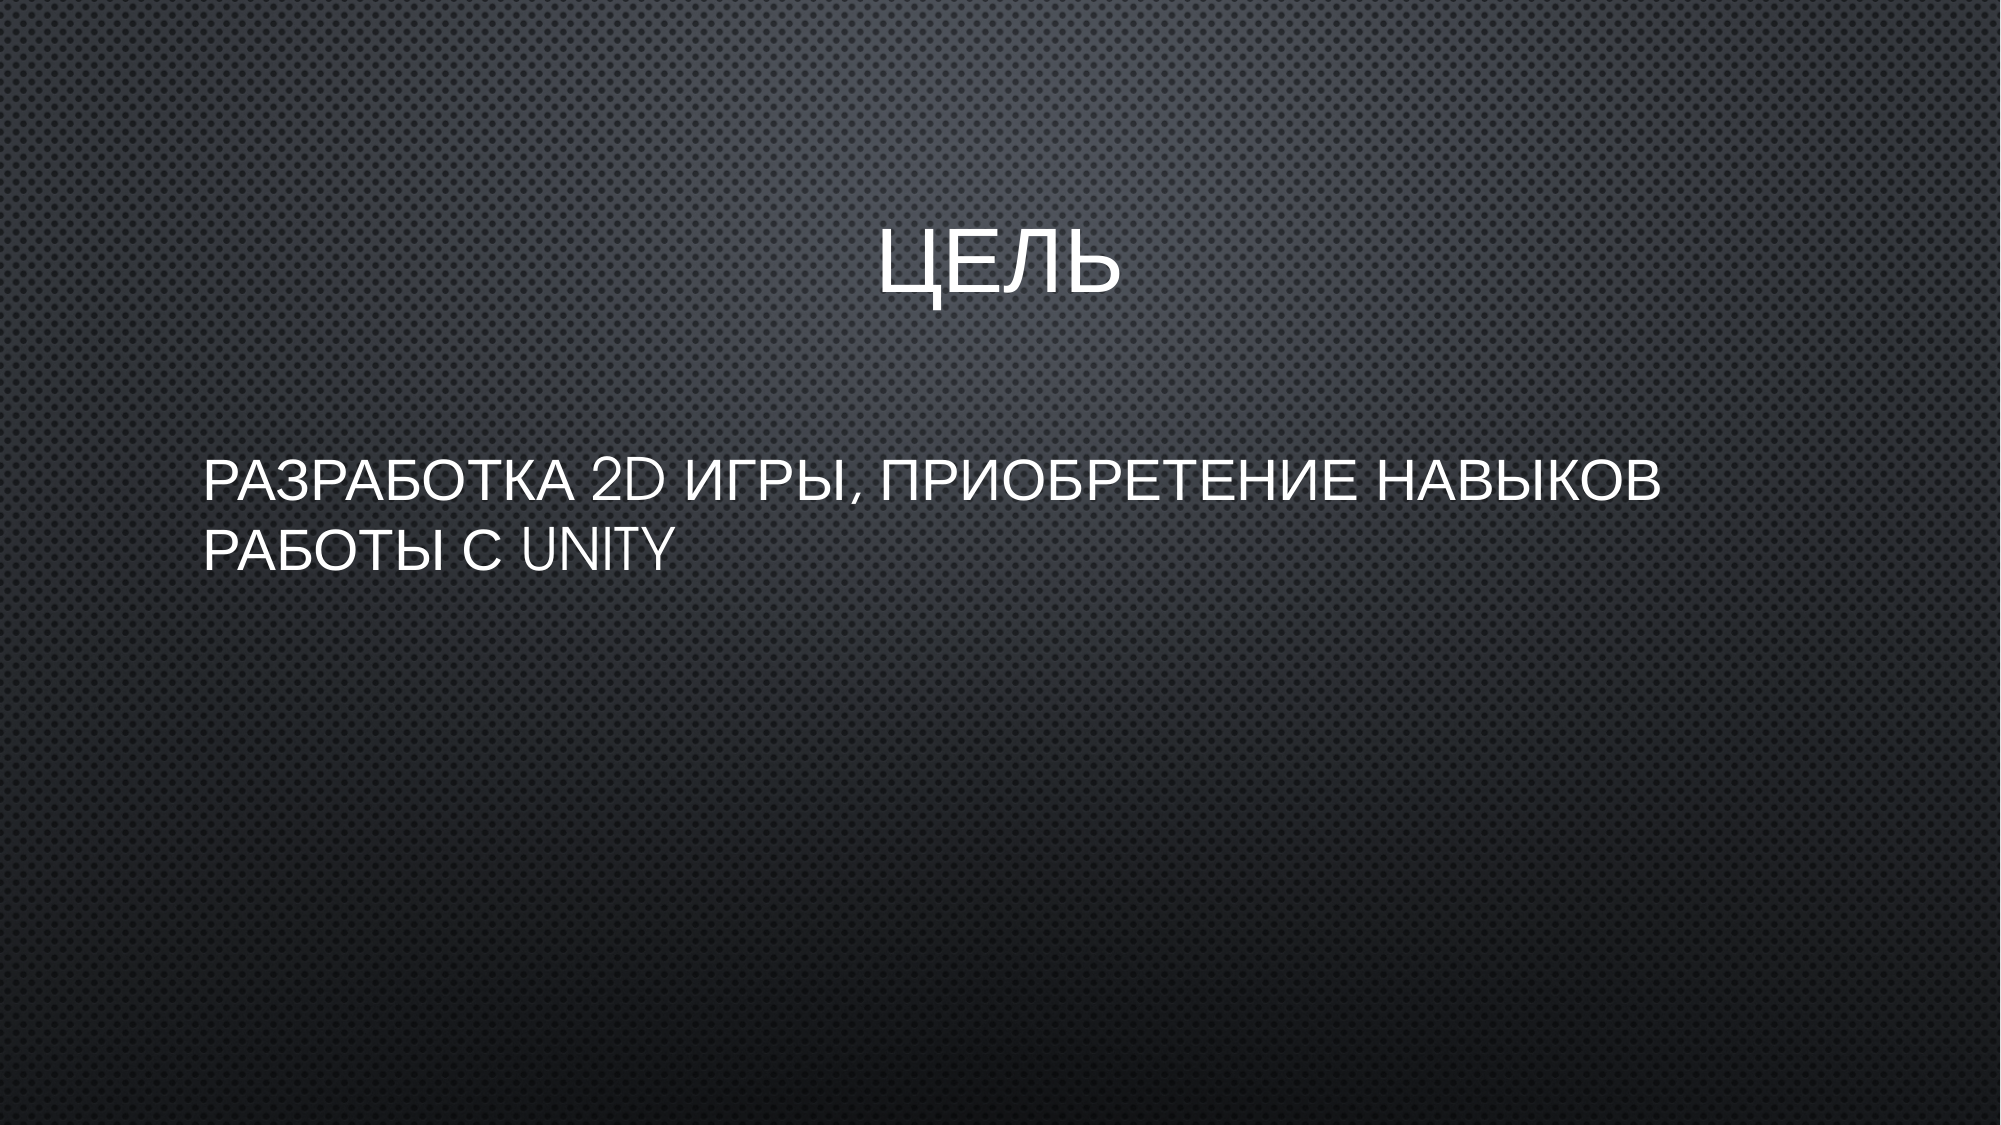

# Цель
Разработка 2D игры, приобретение навыков работы с Unity